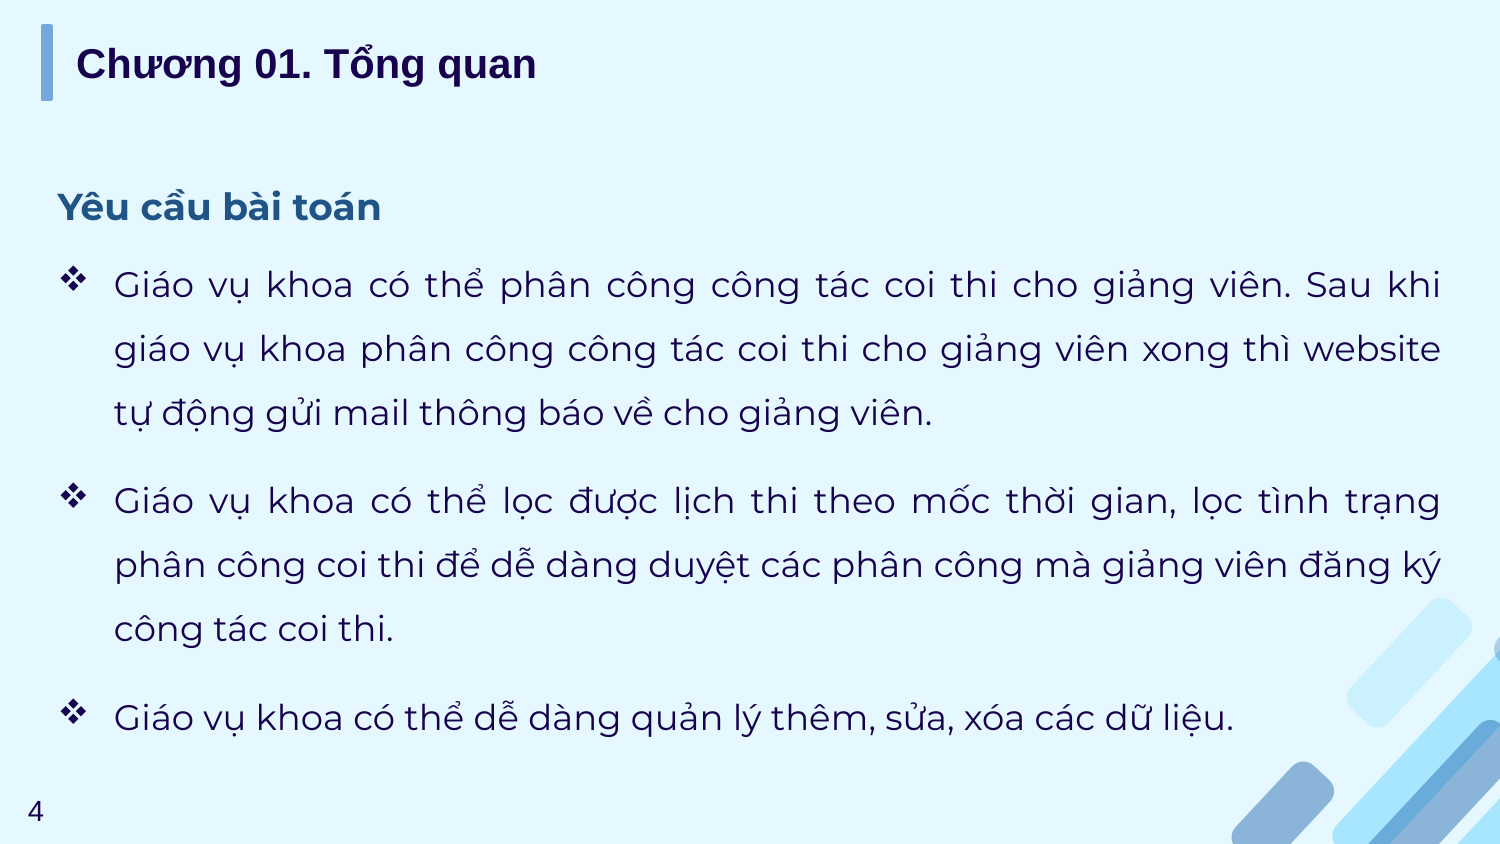

Chương 01. Tổng quan
Yêu cầu bài toán
Giáo vụ khoa có thể phân công công tác coi thi cho giảng viên. Sau khi giáo vụ khoa phân công công tác coi thi cho giảng viên xong thì website tự động gửi mail thông báo về cho giảng viên.
Giáo vụ khoa có thể lọc được lịch thi theo mốc thời gian, lọc tình trạng phân công coi thi để dễ dàng duyệt các phân công mà giảng viên đăng ký công tác coi thi.
Giáo vụ khoa có thể dễ dàng quản lý thêm, sửa, xóa các dữ liệu.
4